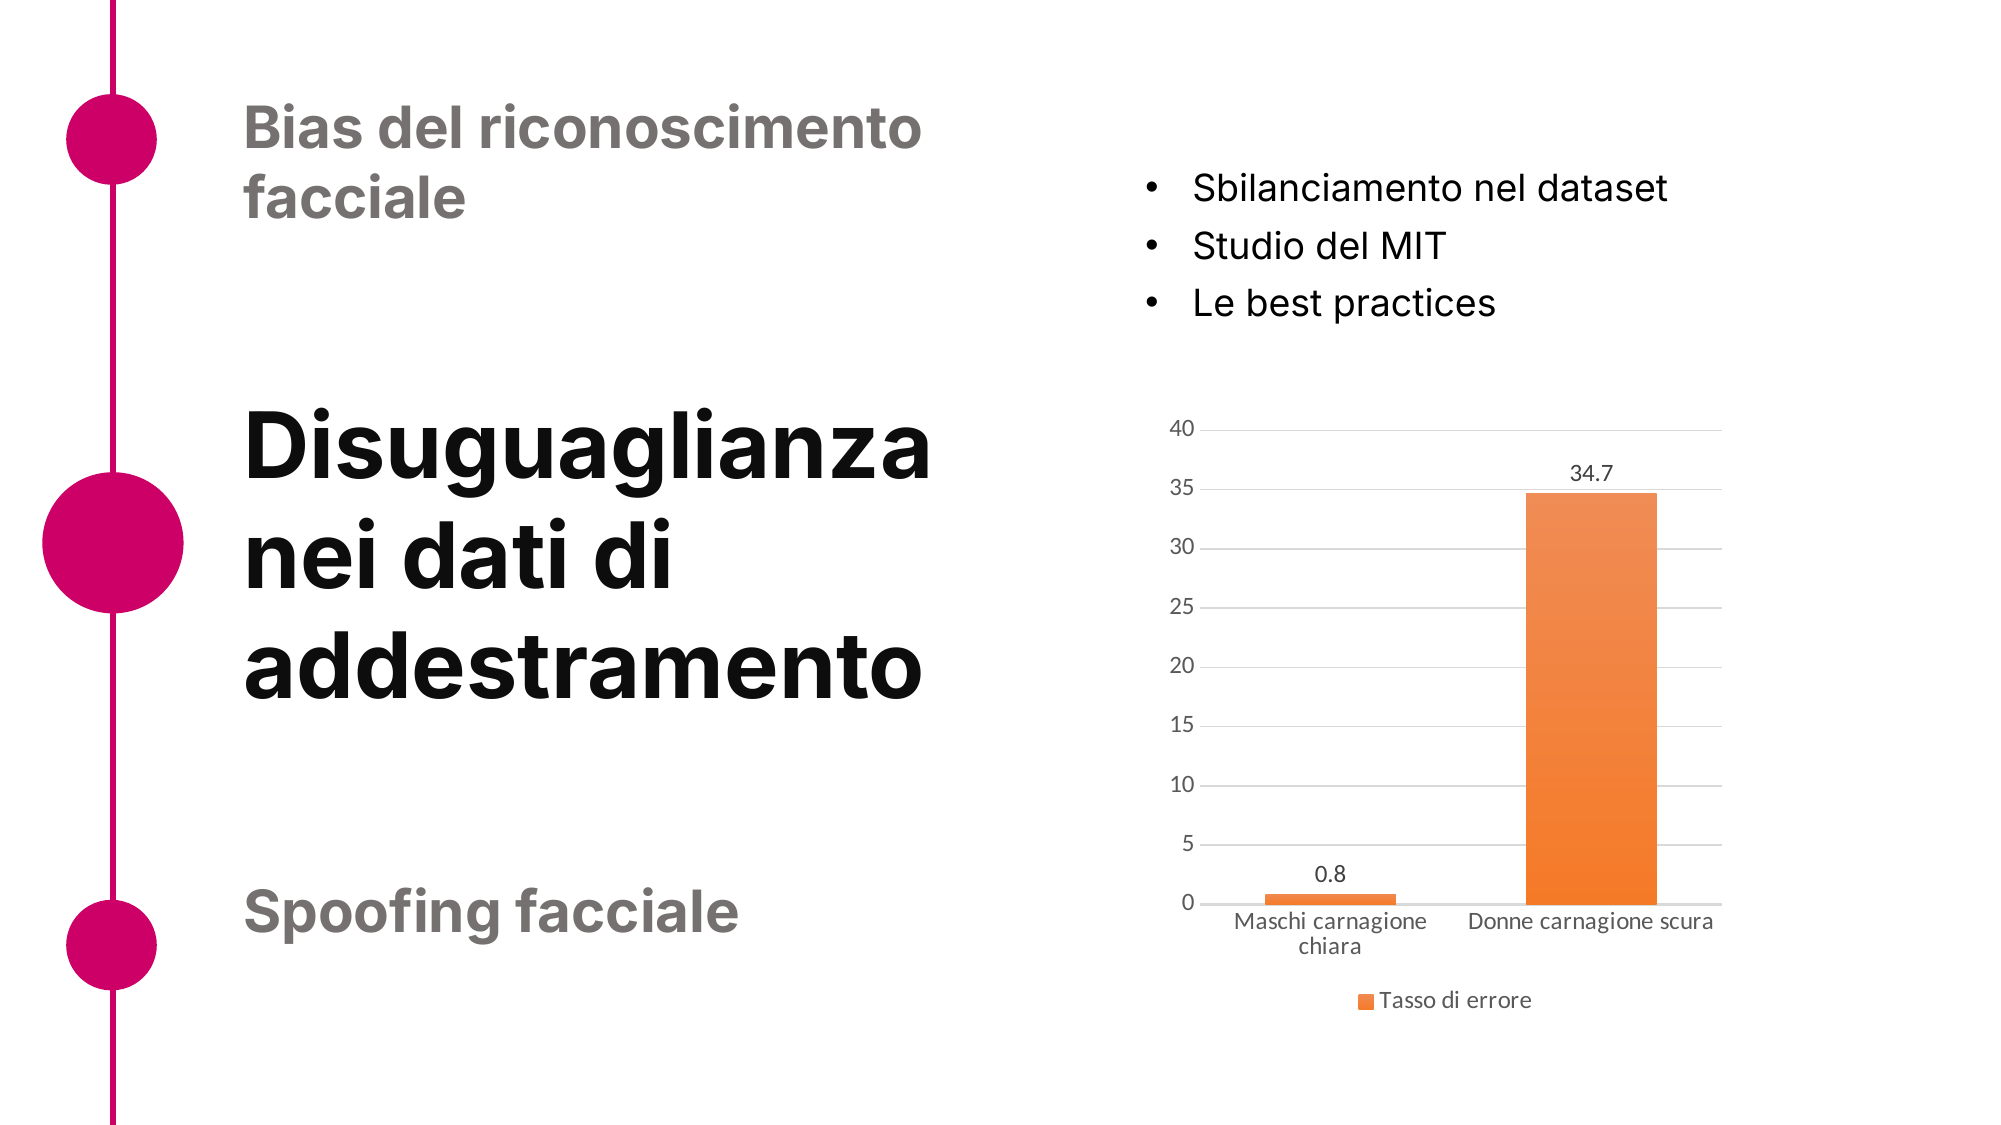

Bias del riconoscimento facciale

Sbilanciamento nel dataset
Studio del MIT
Le best practices
Disuguaglianza nei dati di addestramento

### Chart

| Category | Tasso di errore |
|---|---|
| Maschi carnagione chiara | 0.8 |
| Donne carnagione scura | 34.7 |
Spoofing facciale